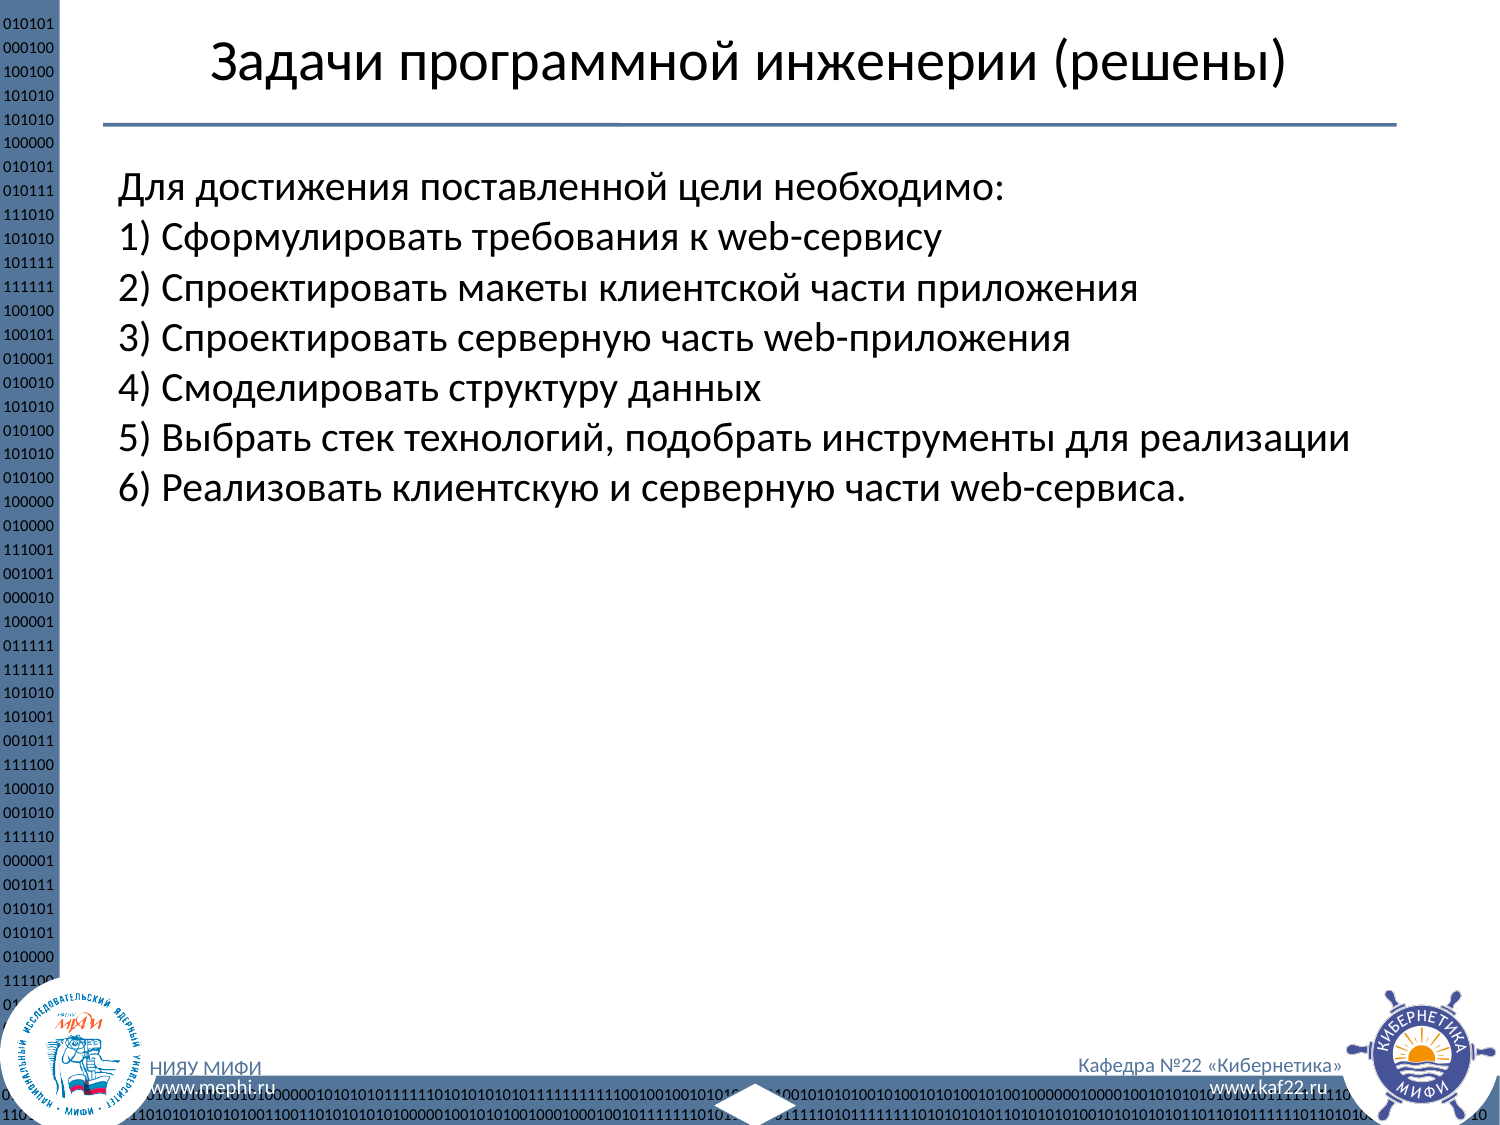

Задачи программной инженерии (решены)
Для достижения поставленной цели необходимо:
1) Сформулировать требования к web-сервису
2) Спроектировать макеты клиентской части приложения
3) Спроектировать серверную часть web-приложения
4) Смоделировать структуру данных
5) Выбрать стек технологий, подобрать инструменты для реализации
6) Реализовать клиентскую и серверную части web-сервиса.

5